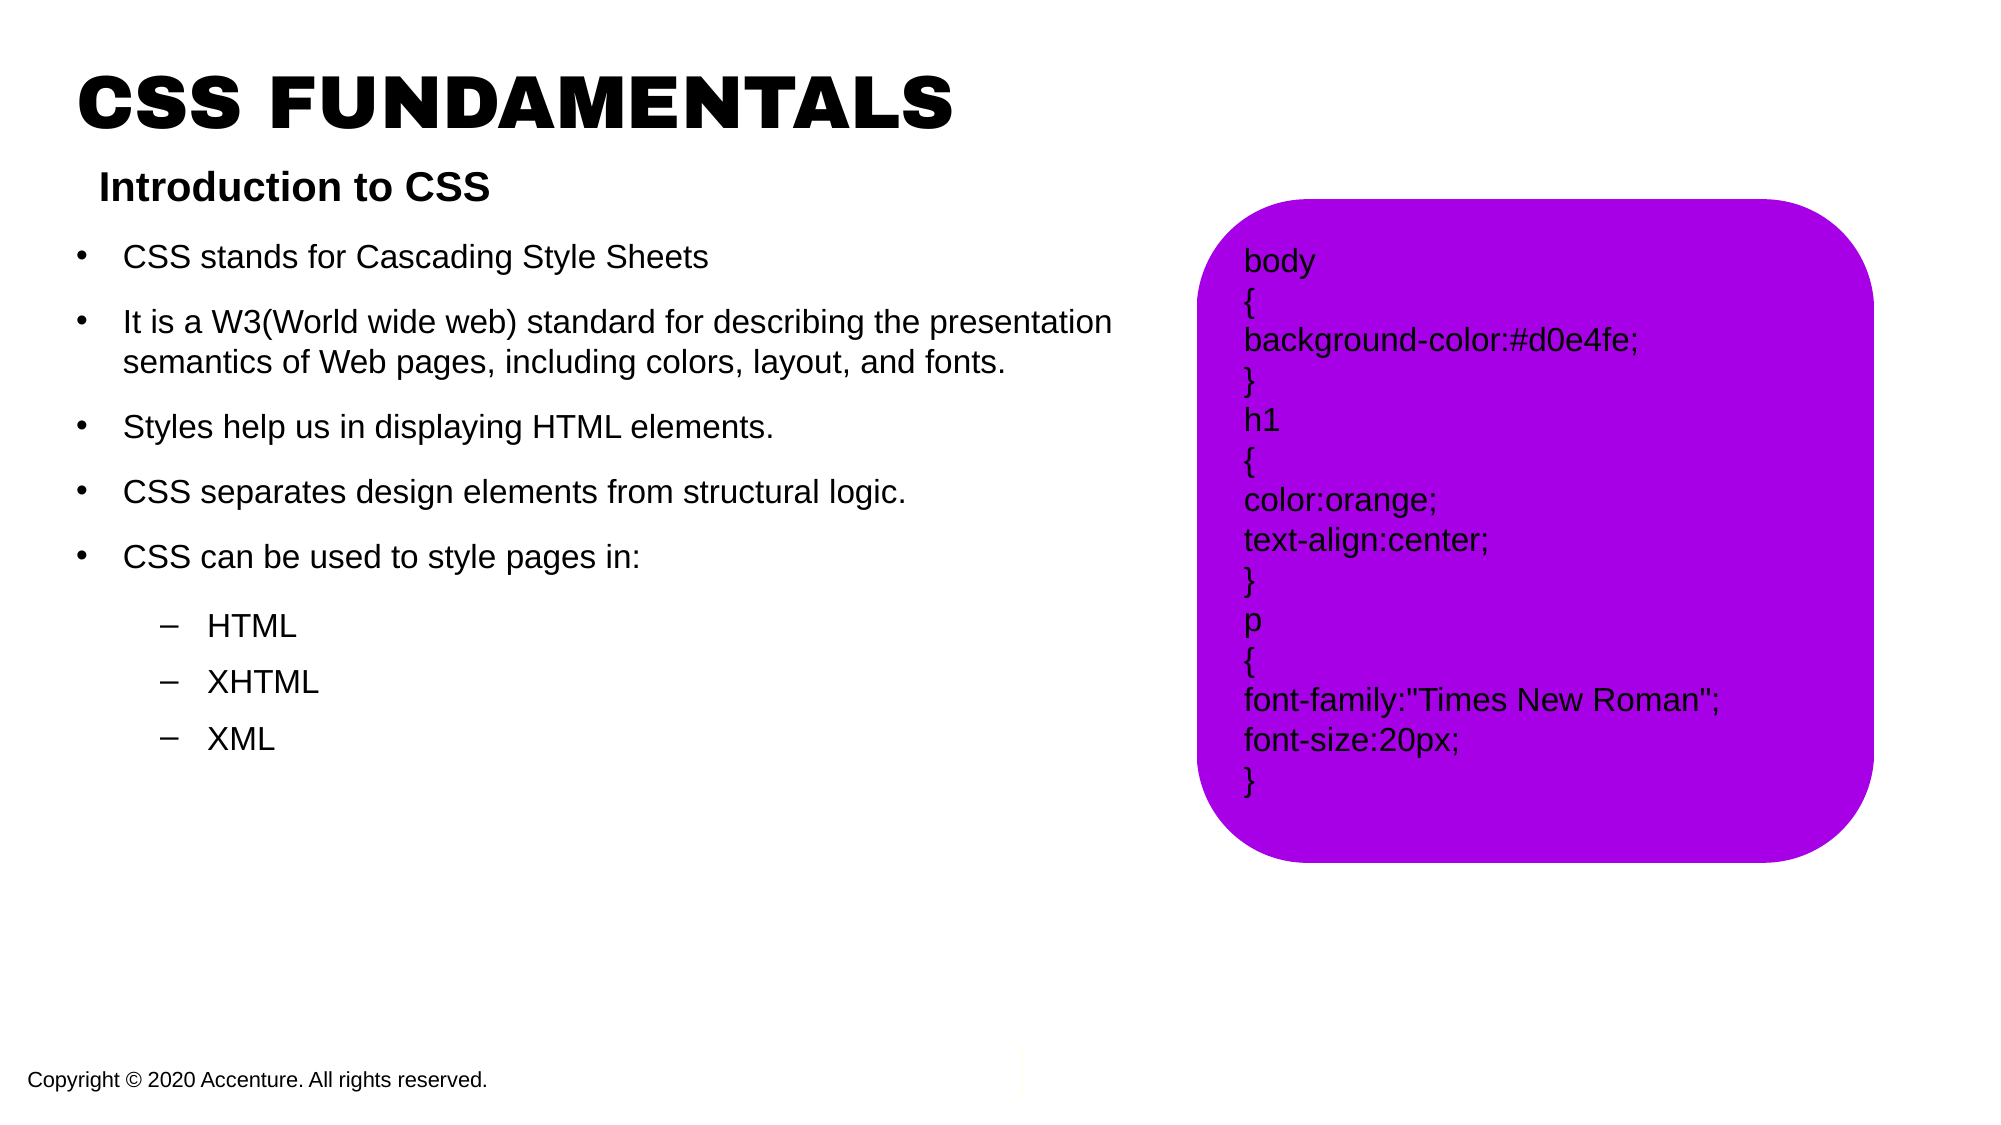

# CSS Fundamentals
  Introduction to CSS
body
{
background-color:#d0e4fe;
}
h1
{
color:orange;
text-align:center;
}
p
{
font-family:"Times New Roman";
font-size:20px;
}

CSS stands for Cascading Style Sheets
It is a W3(World wide web) standard for describing the presentation semantics of Web pages, including colors, layout, and fonts.
Styles help us in displaying HTML elements.
CSS separates design elements from structural logic.
CSS can be used to style pages in:
HTML
XHTML
XML